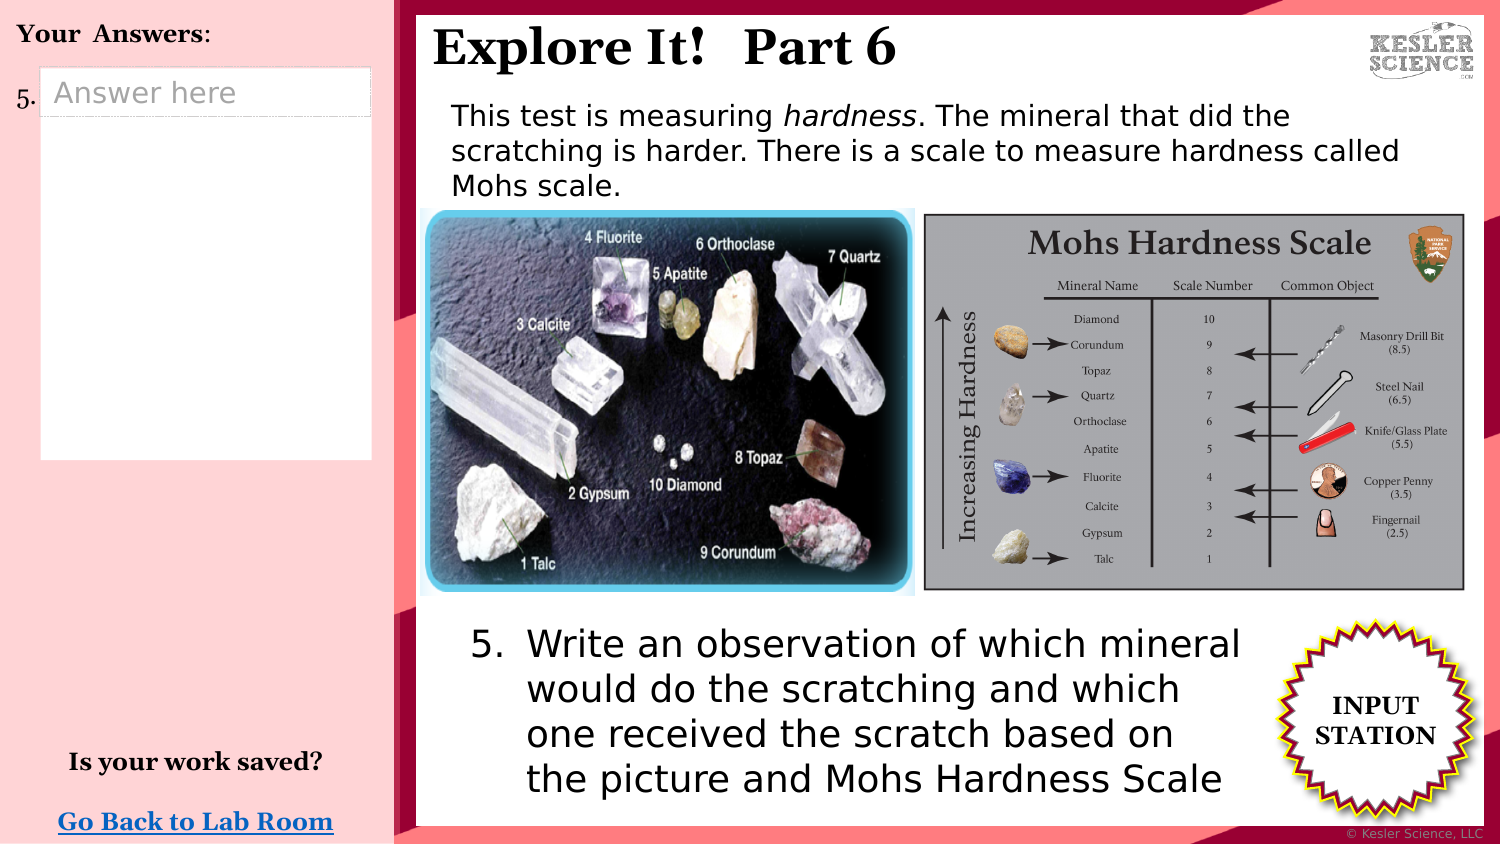

Answer here
Is your work saved?

Go Back to Lab Room